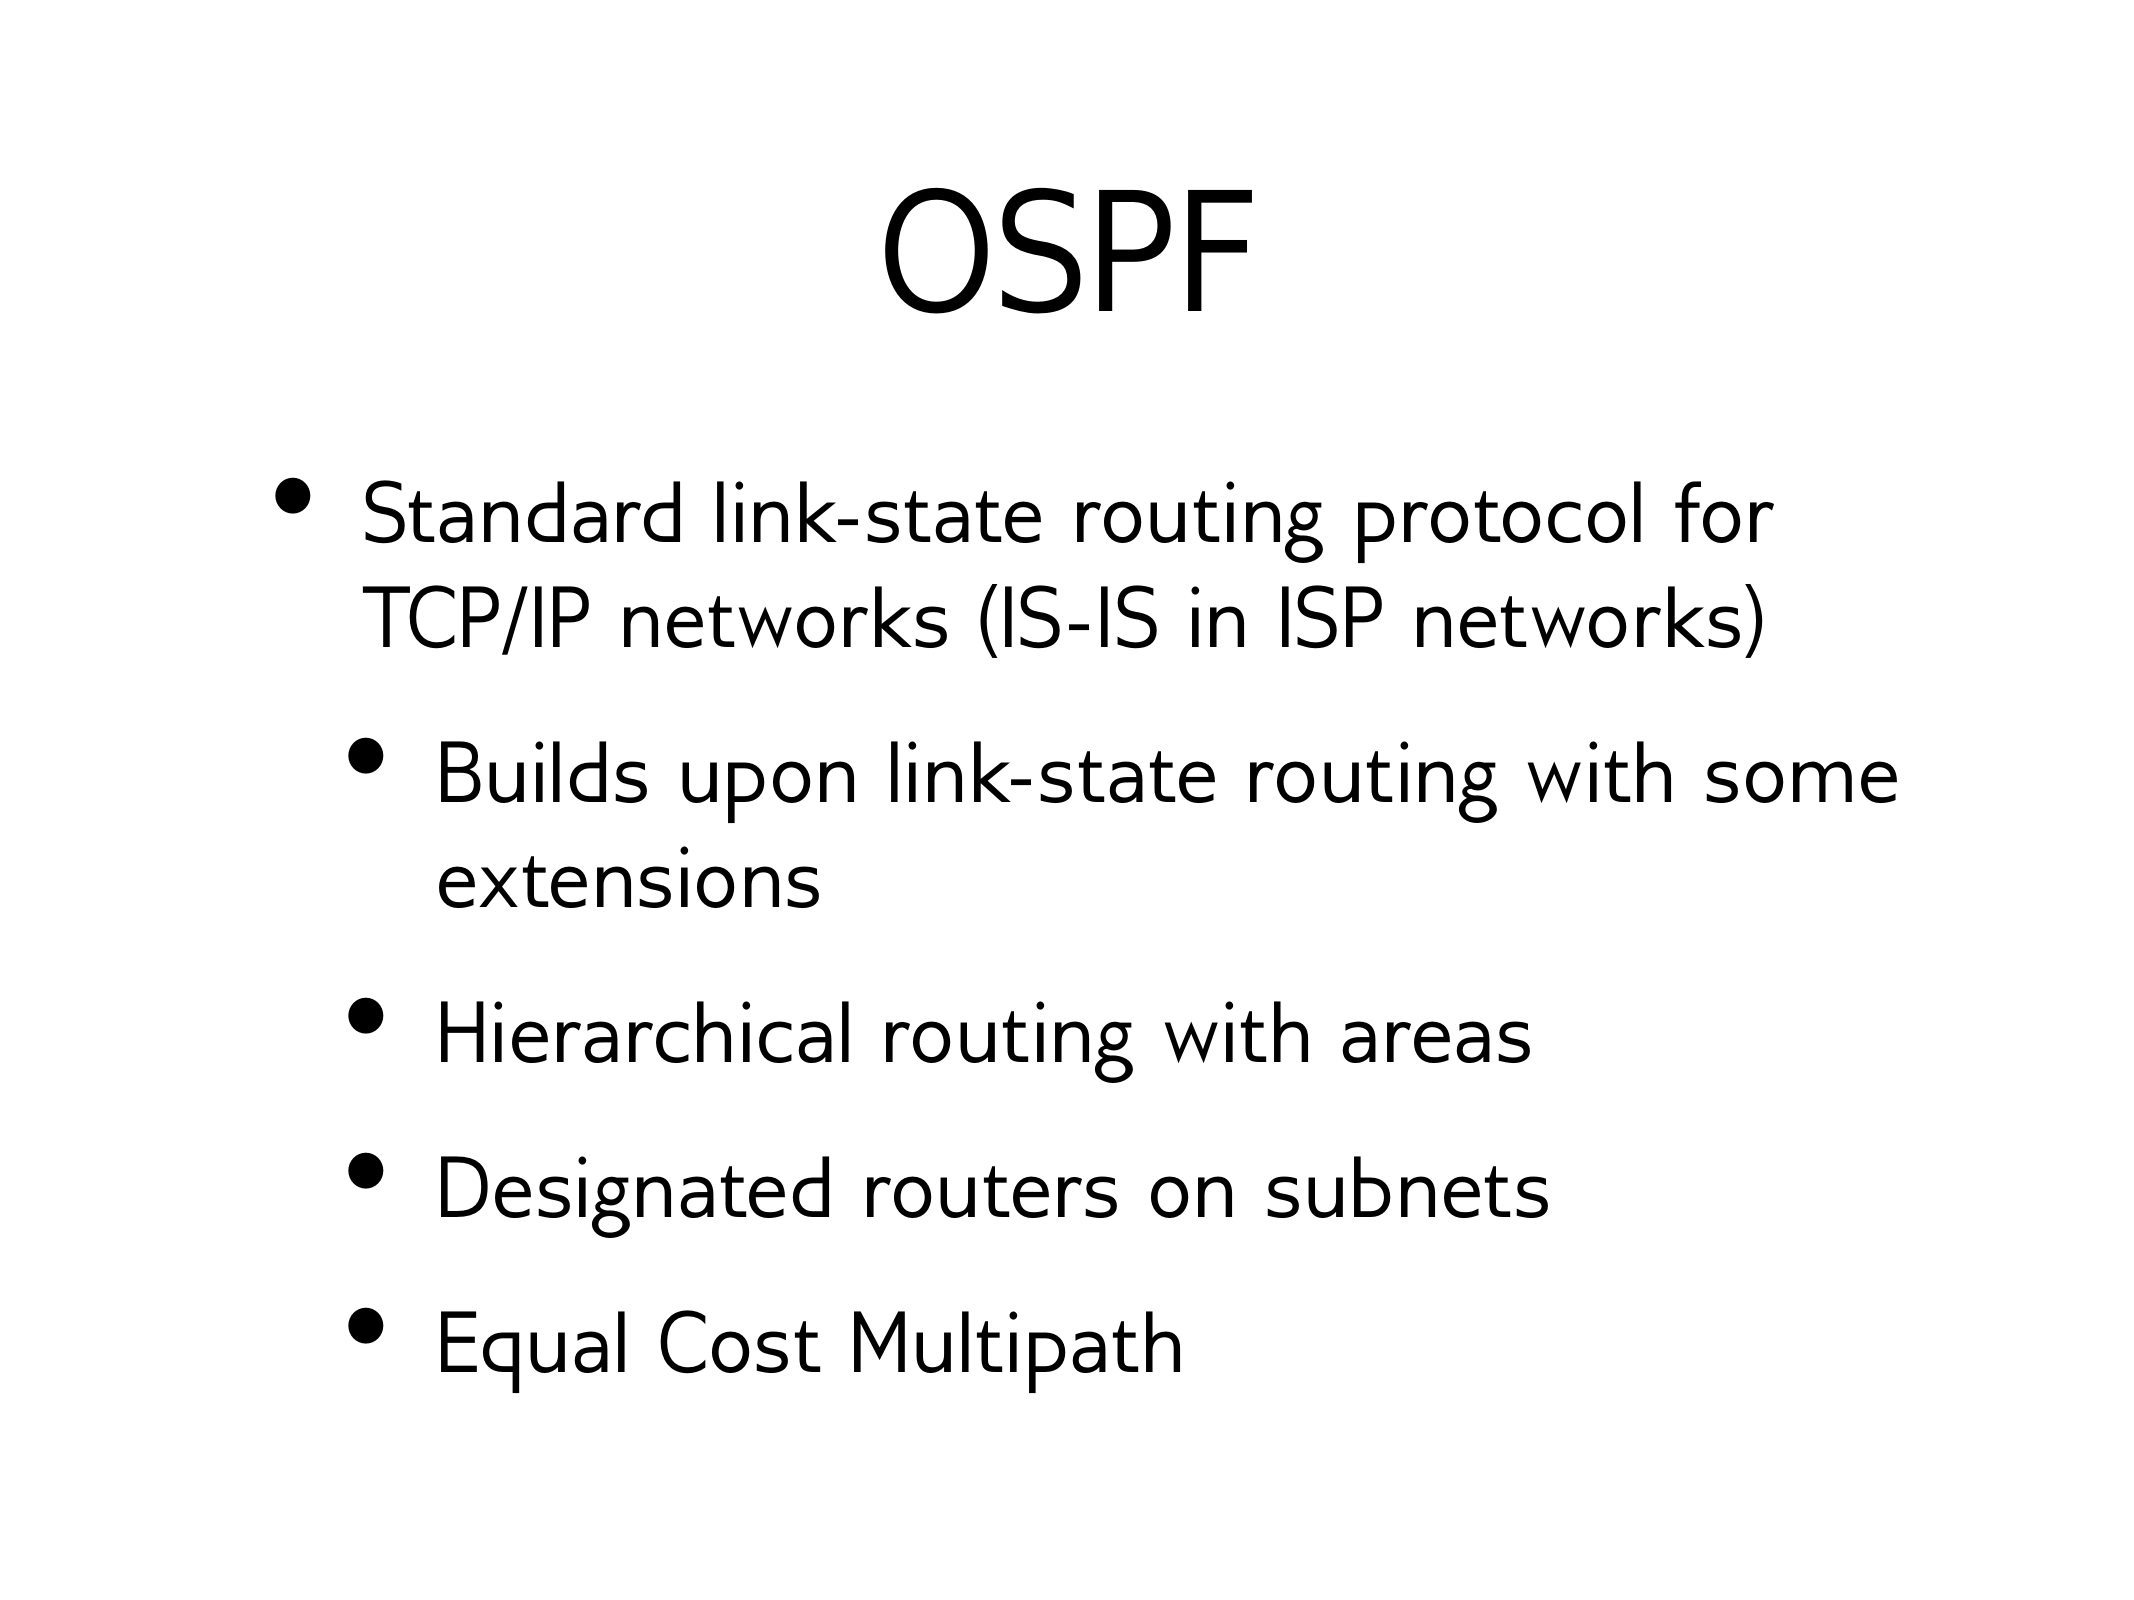

# OSPF
Standard link-state routing protocol for TCP/IP networks (IS-IS in ISP networks)
Builds upon link-state routing with some extensions
Hierarchical routing with areas
Designated routers on subnets
Equal Cost Multipath